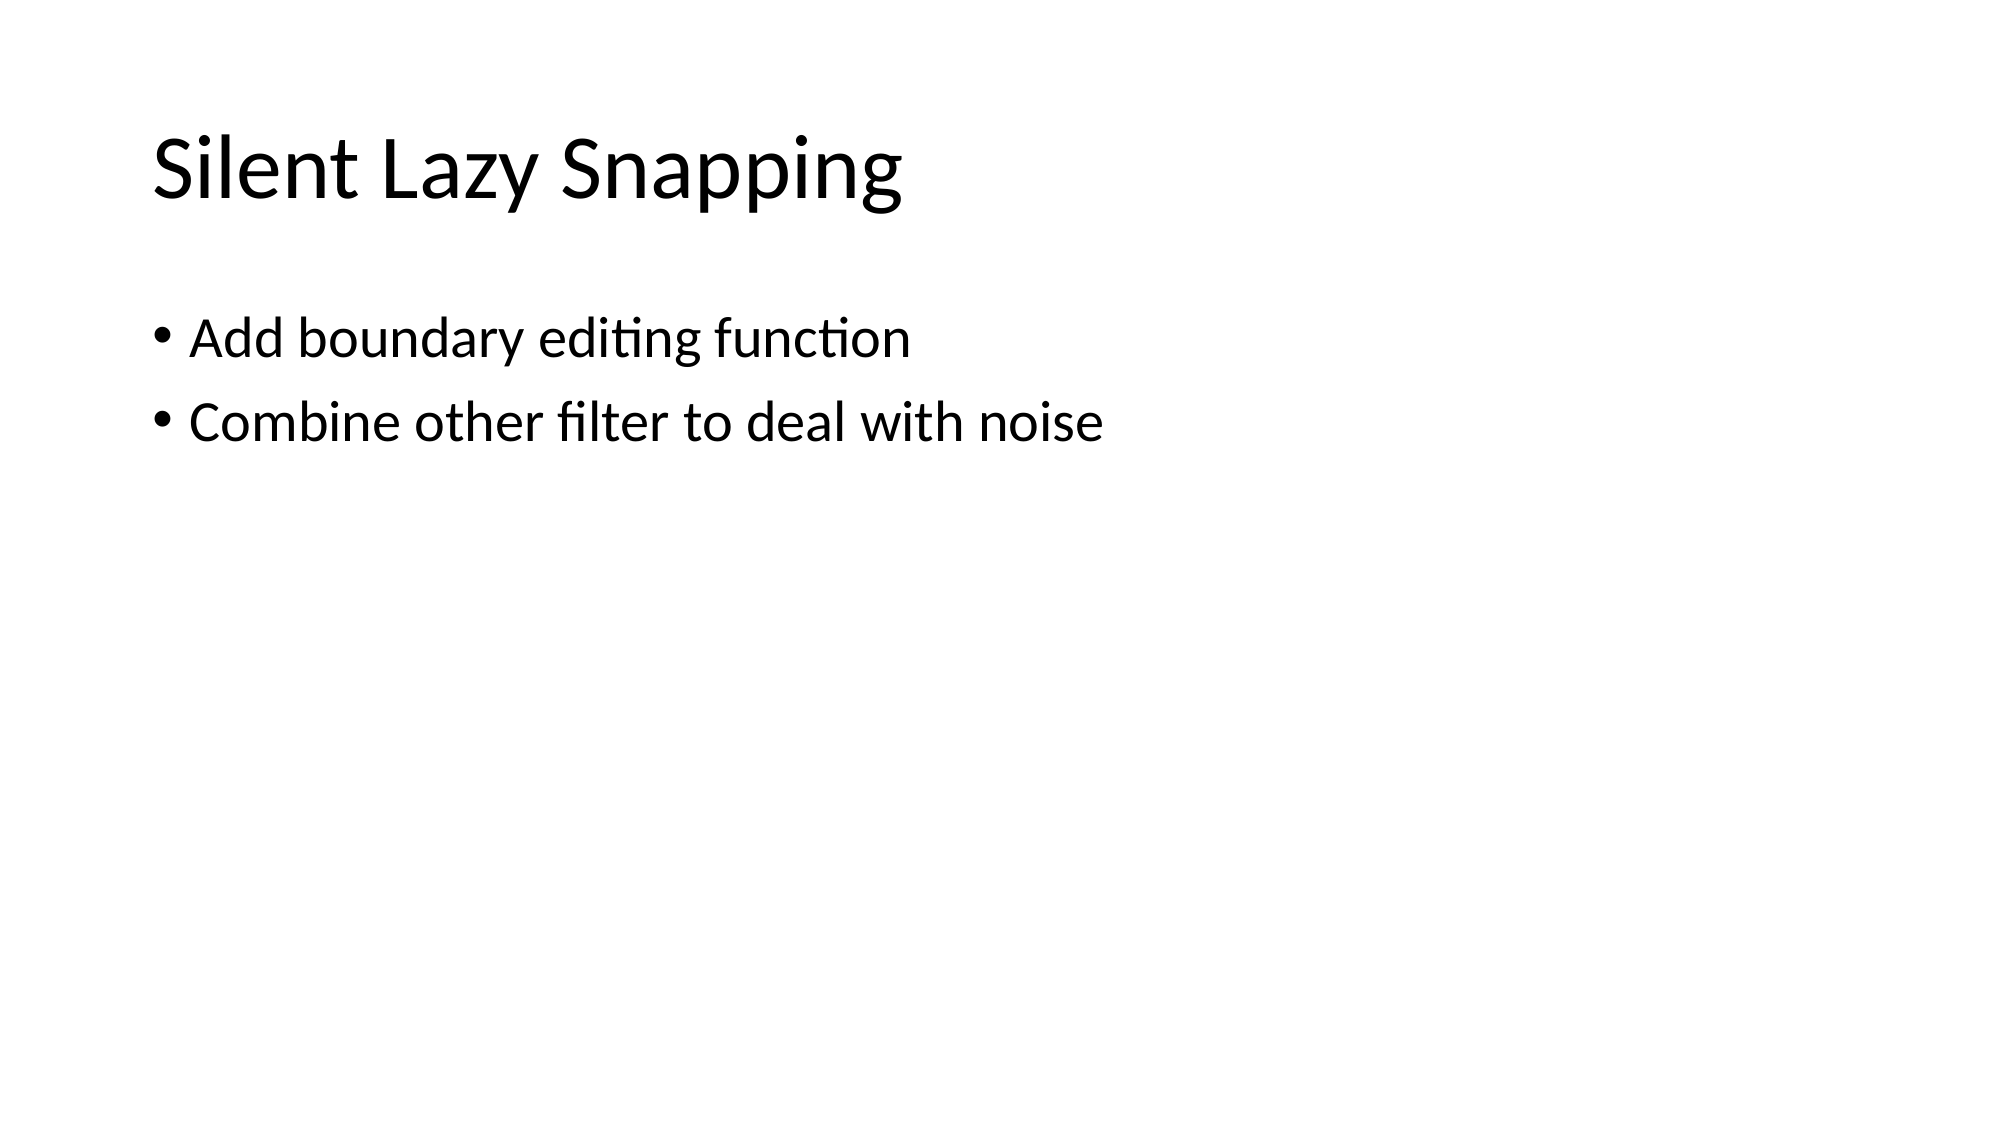

# Silent Lazy Snapping
Add boundary editing function
Combine other filter to deal with noise